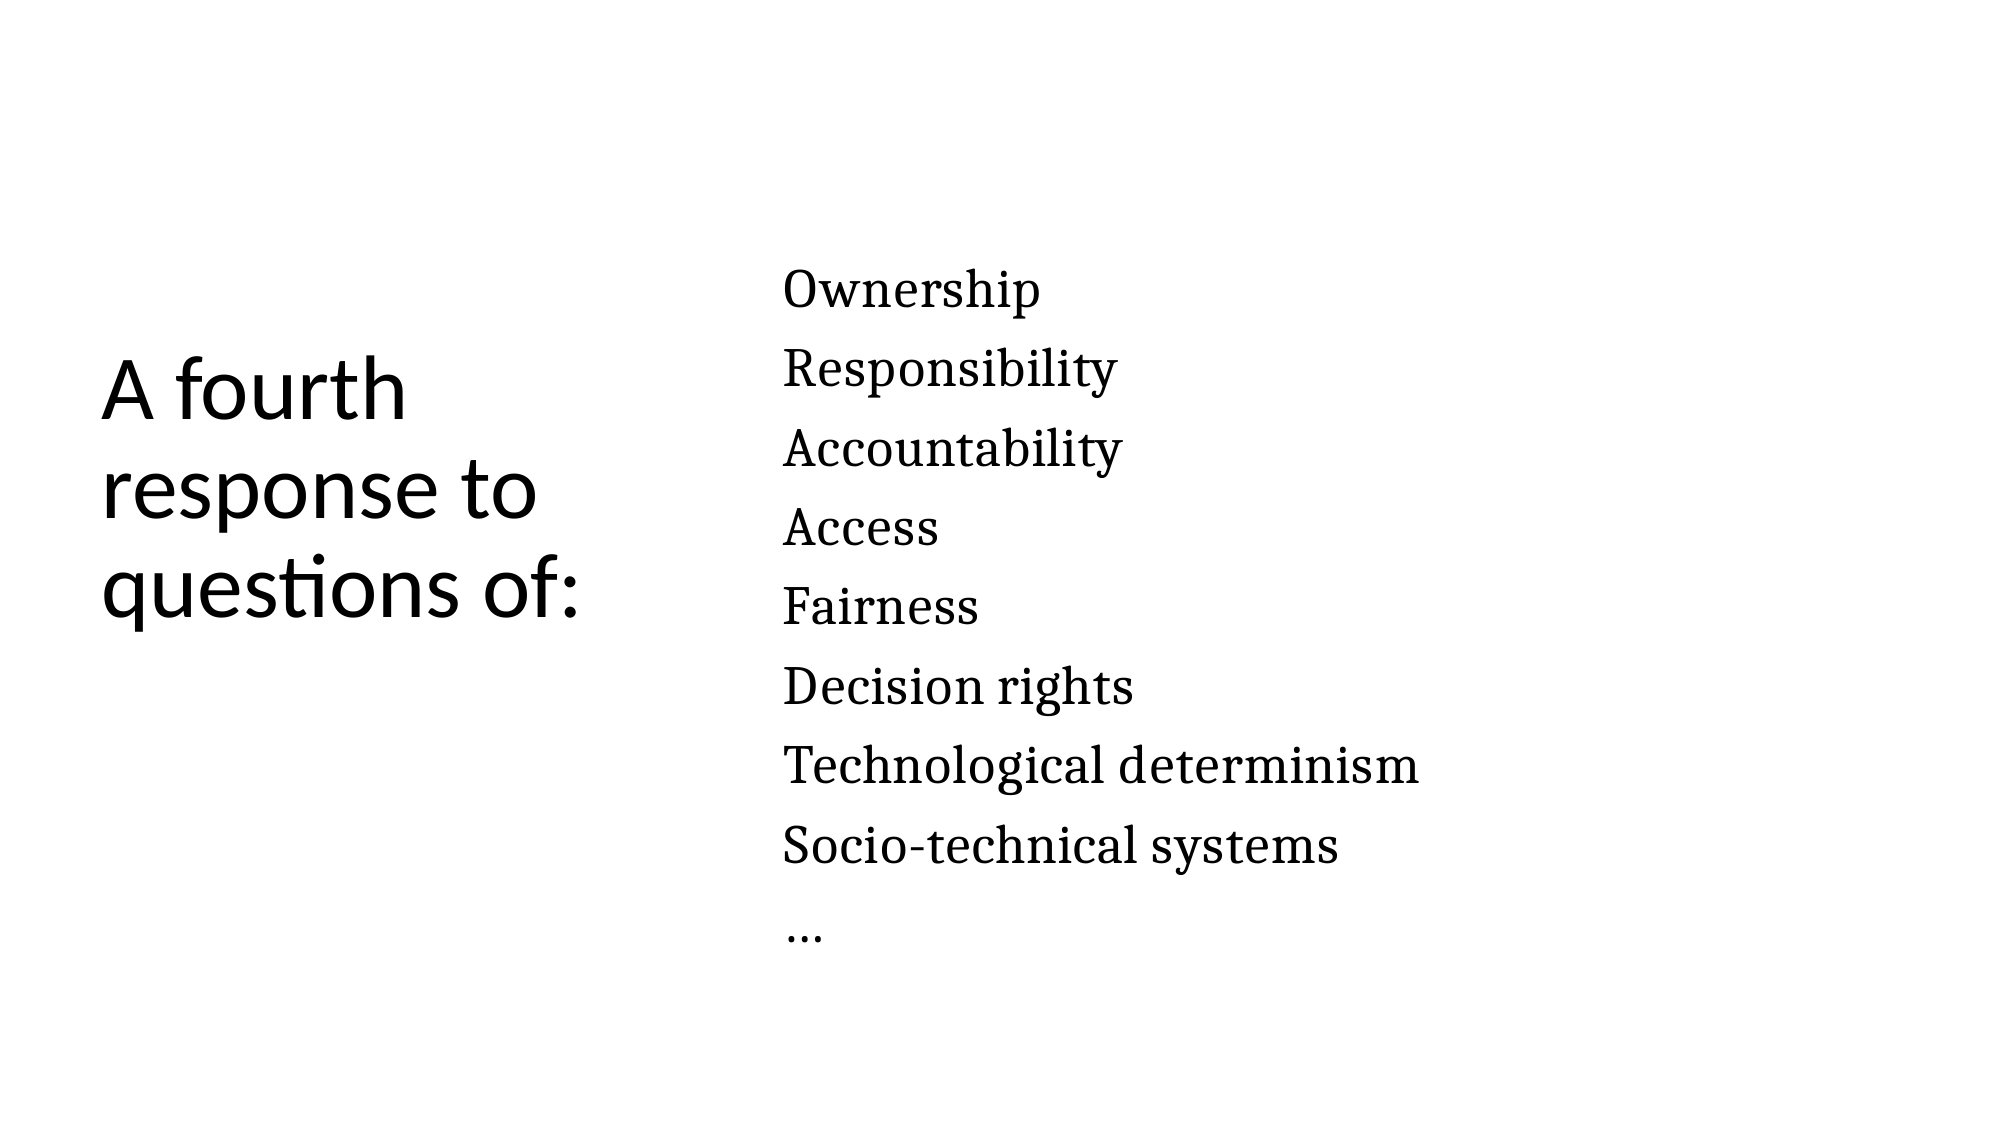

# A fourth response to questions of:
Ownership
Responsibility
Accountability
Access
Fairness
Decision rights
Technological determinism
Socio-technical systems
…